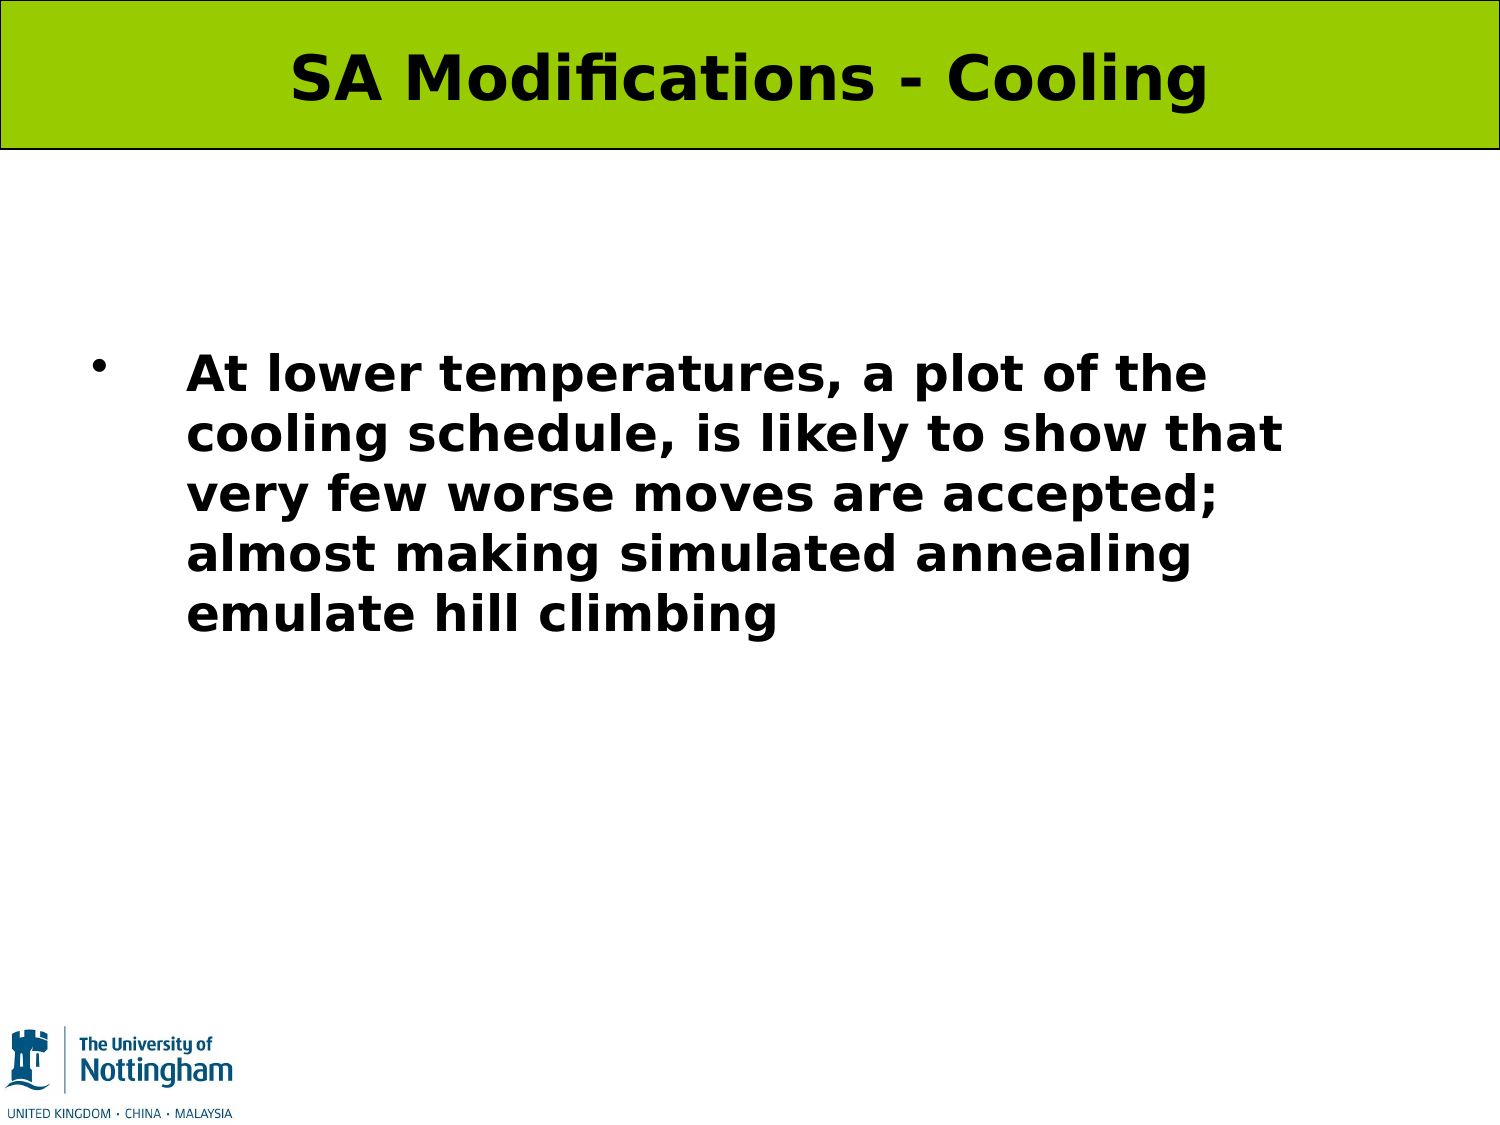

# SA Modifications - Cooling

At lower temperatures, a plot of the cooling schedule, is likely to show that very few worse moves are accepted; almost making simulated annealing emulate hill climbing